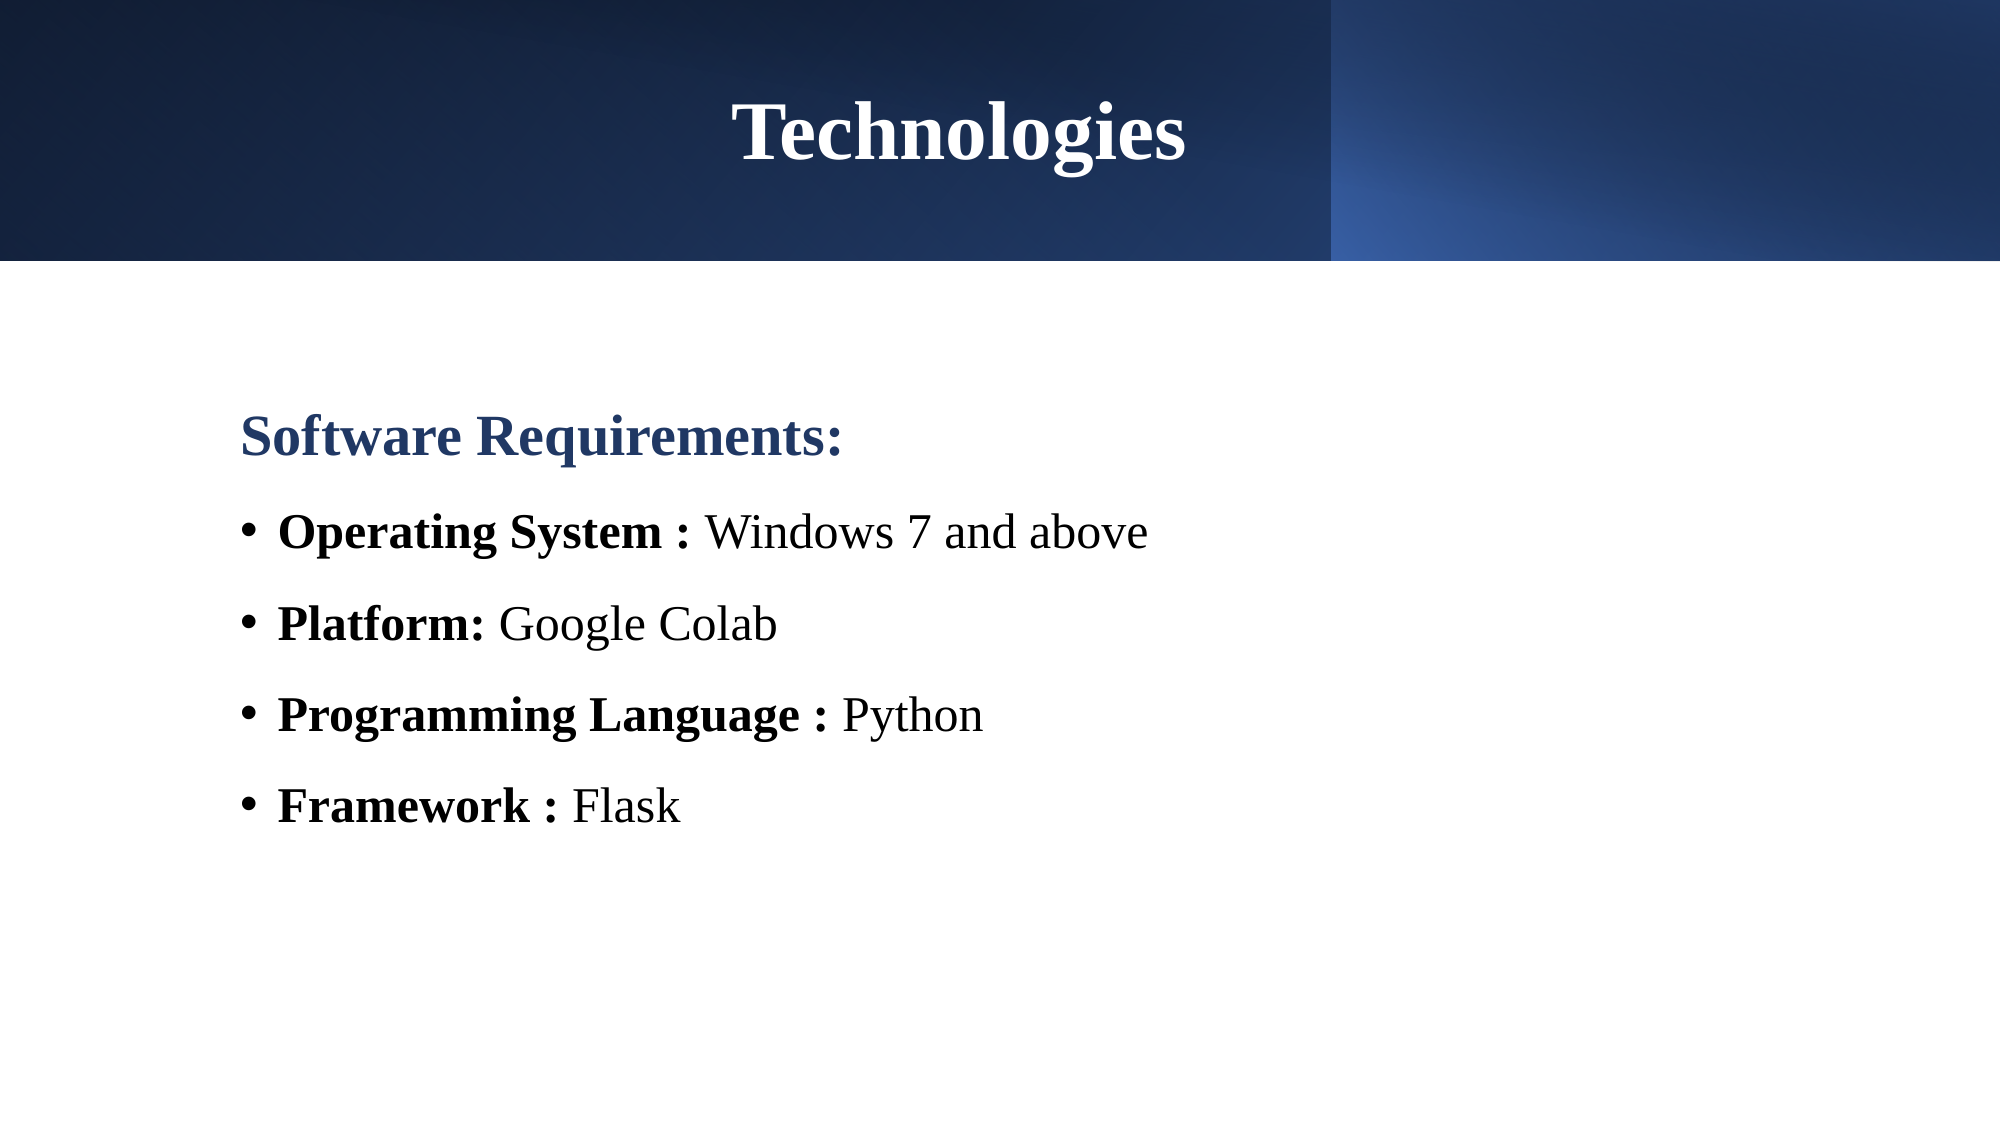

# Technologies
Software Requirements:
Operating System : Windows 7 and above
Platform: Google Colab
Programming Language : Python
Framework : Flask